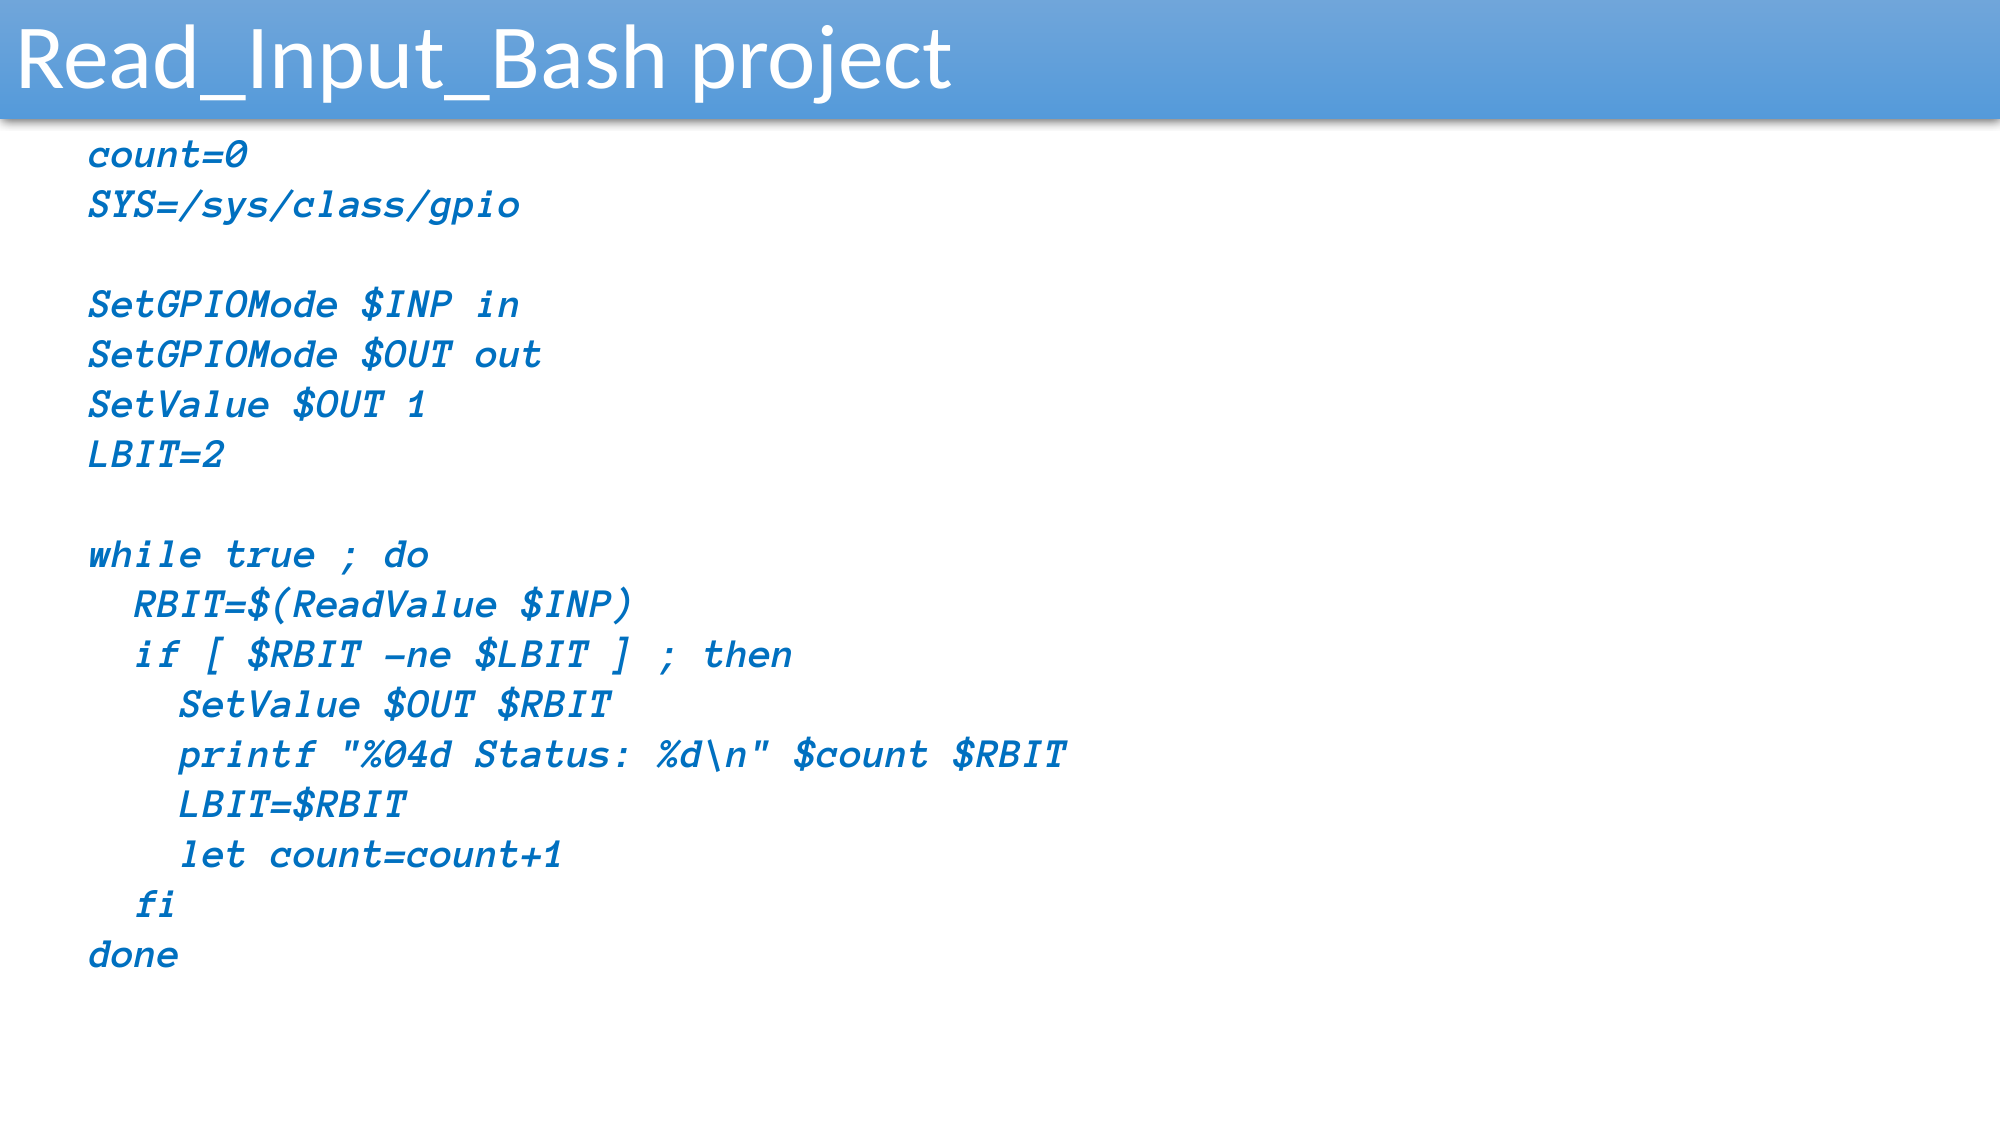

Read_Input_Bash project
count=0
SYS=/sys/class/gpio

SetGPIOMode $INP in
SetGPIOMode $OUT out
SetValue $OUT 1
LBIT=2

while true ; do
  RBIT=$(ReadValue $INP)
  if [ $RBIT -ne $LBIT ] ; then
    SetValue $OUT $RBIT
    printf "%04d Status: %d\n" $count $RBIT
    LBIT=$RBIT
    let count=count+1
  fi
done